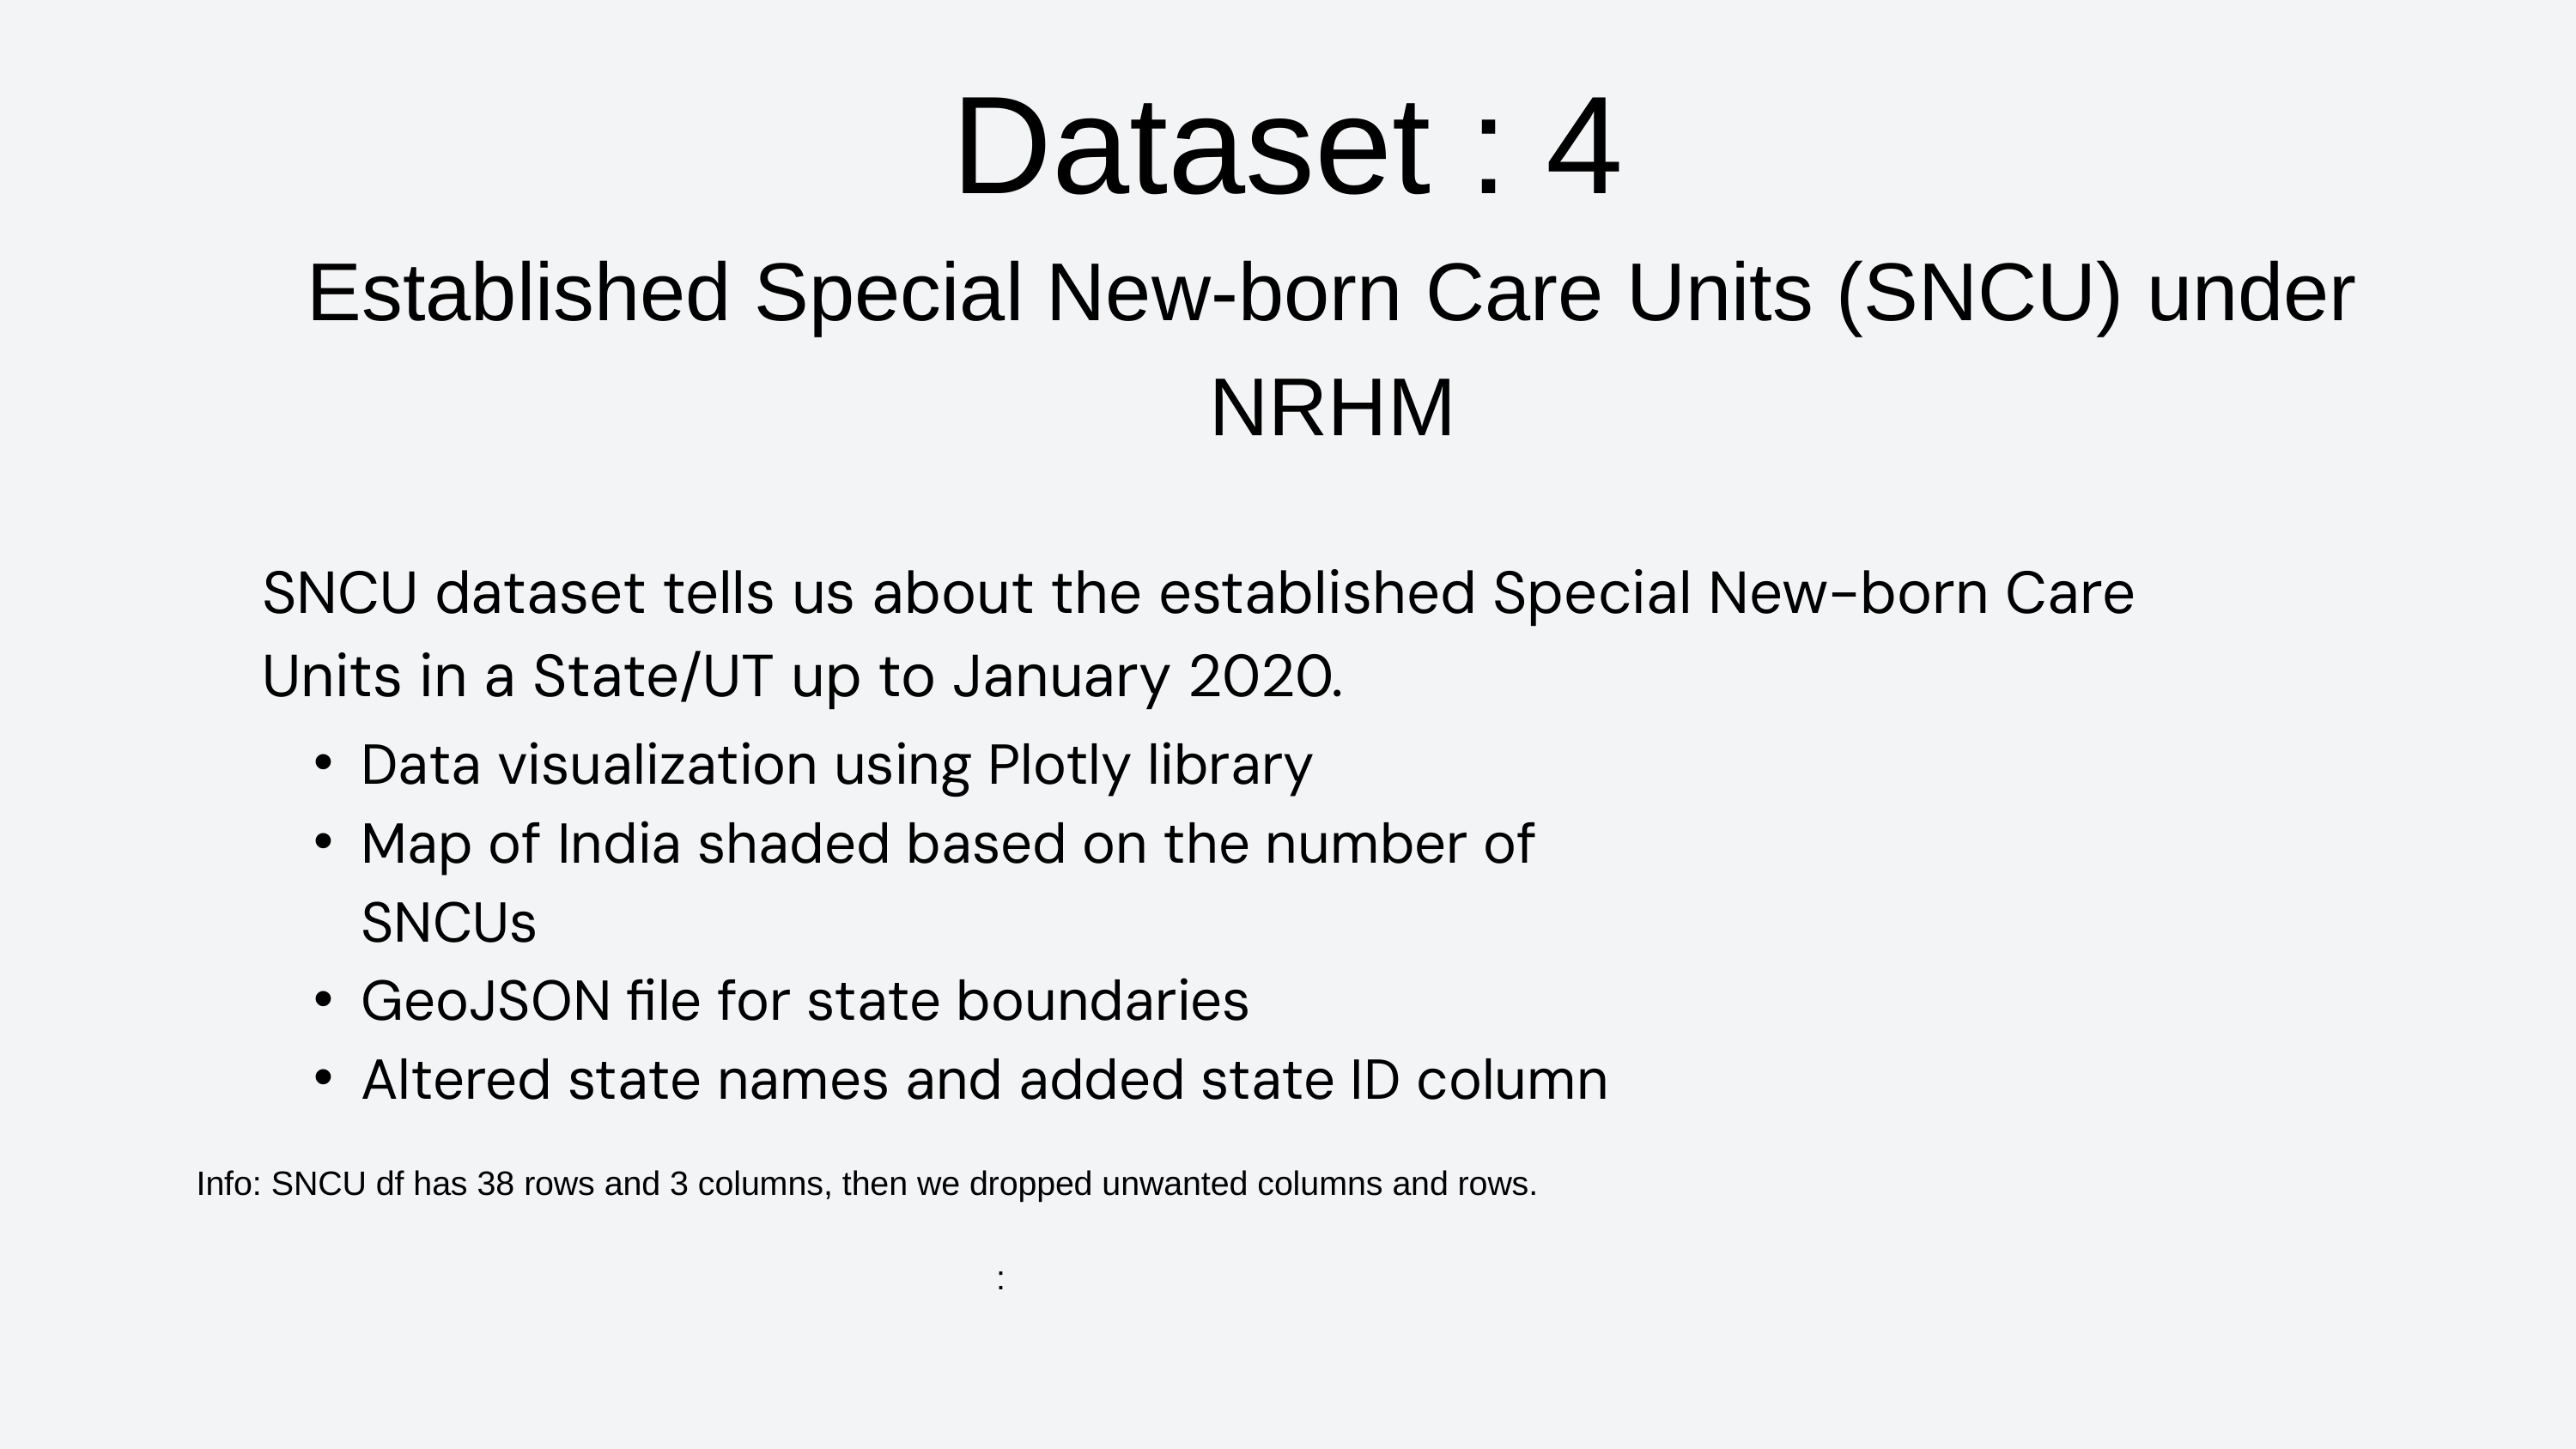

Dataset : 4
Established Special New-born Care Units (SNCU) under NRHM

SNCU dataset tells us about the established Special New-born Care Units in a State/UT up to January 2020.
Data visualization using Plotly library
Map of India shaded based on the number of SNCUs
GeoJSON file for state boundaries
Altered state names and added state ID column

Info: SNCU df has 38 rows and 3 columns, then we dropped unwanted columns and rows.

: